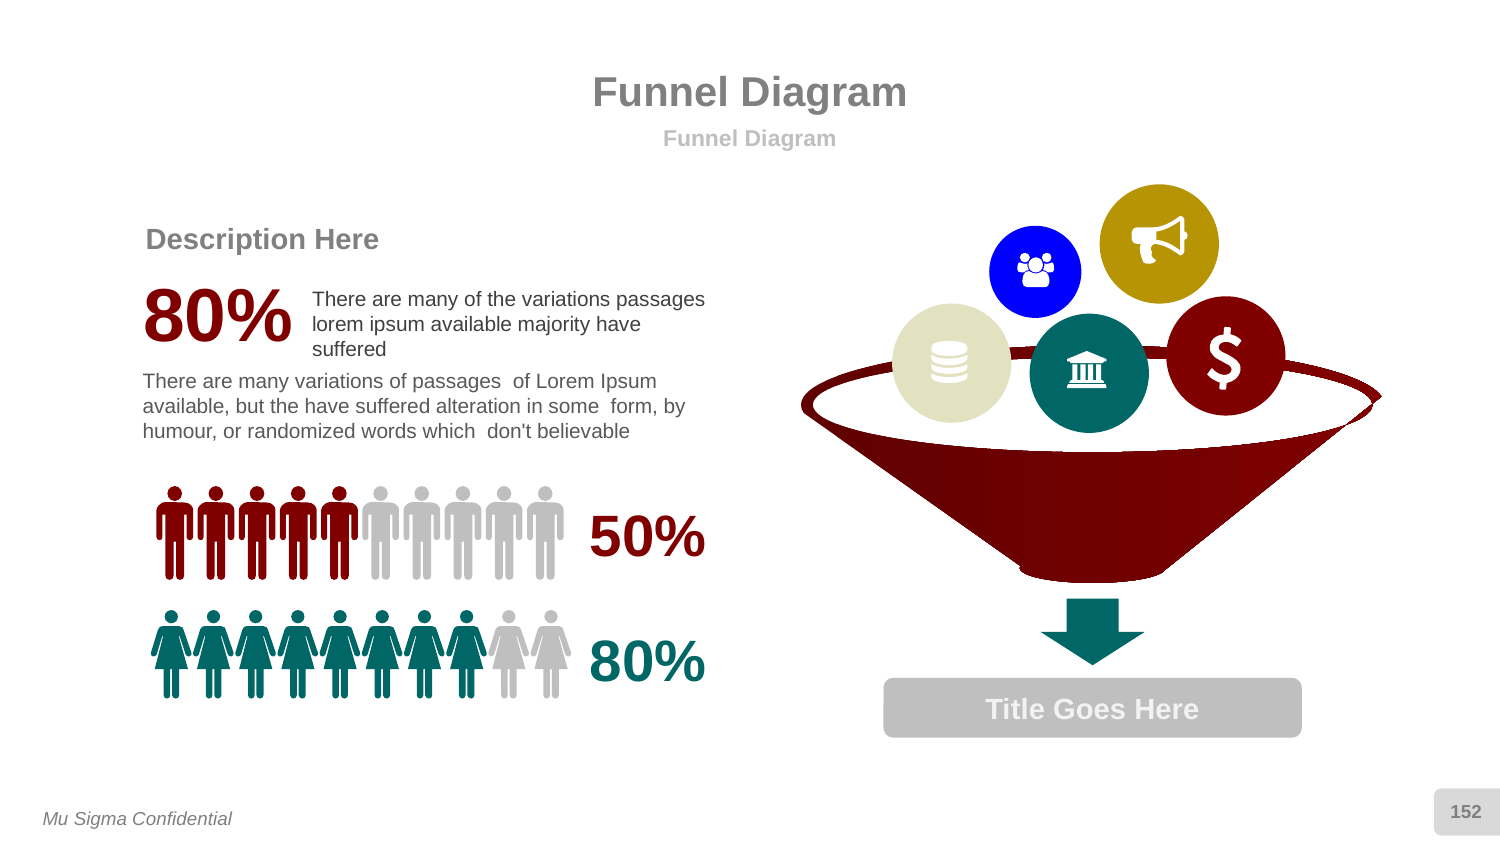

# Funnel Diagram
Funnel Diagram

Description Here

80%
There are many of the variations passages lorem ipsum available majority have suffered

There are many variations of passages  of Lorem Ipsum available, but the have suffered alteration in some  form, by humour, or randomized words which  don't believable

50%

80%
Title Goes Here
152